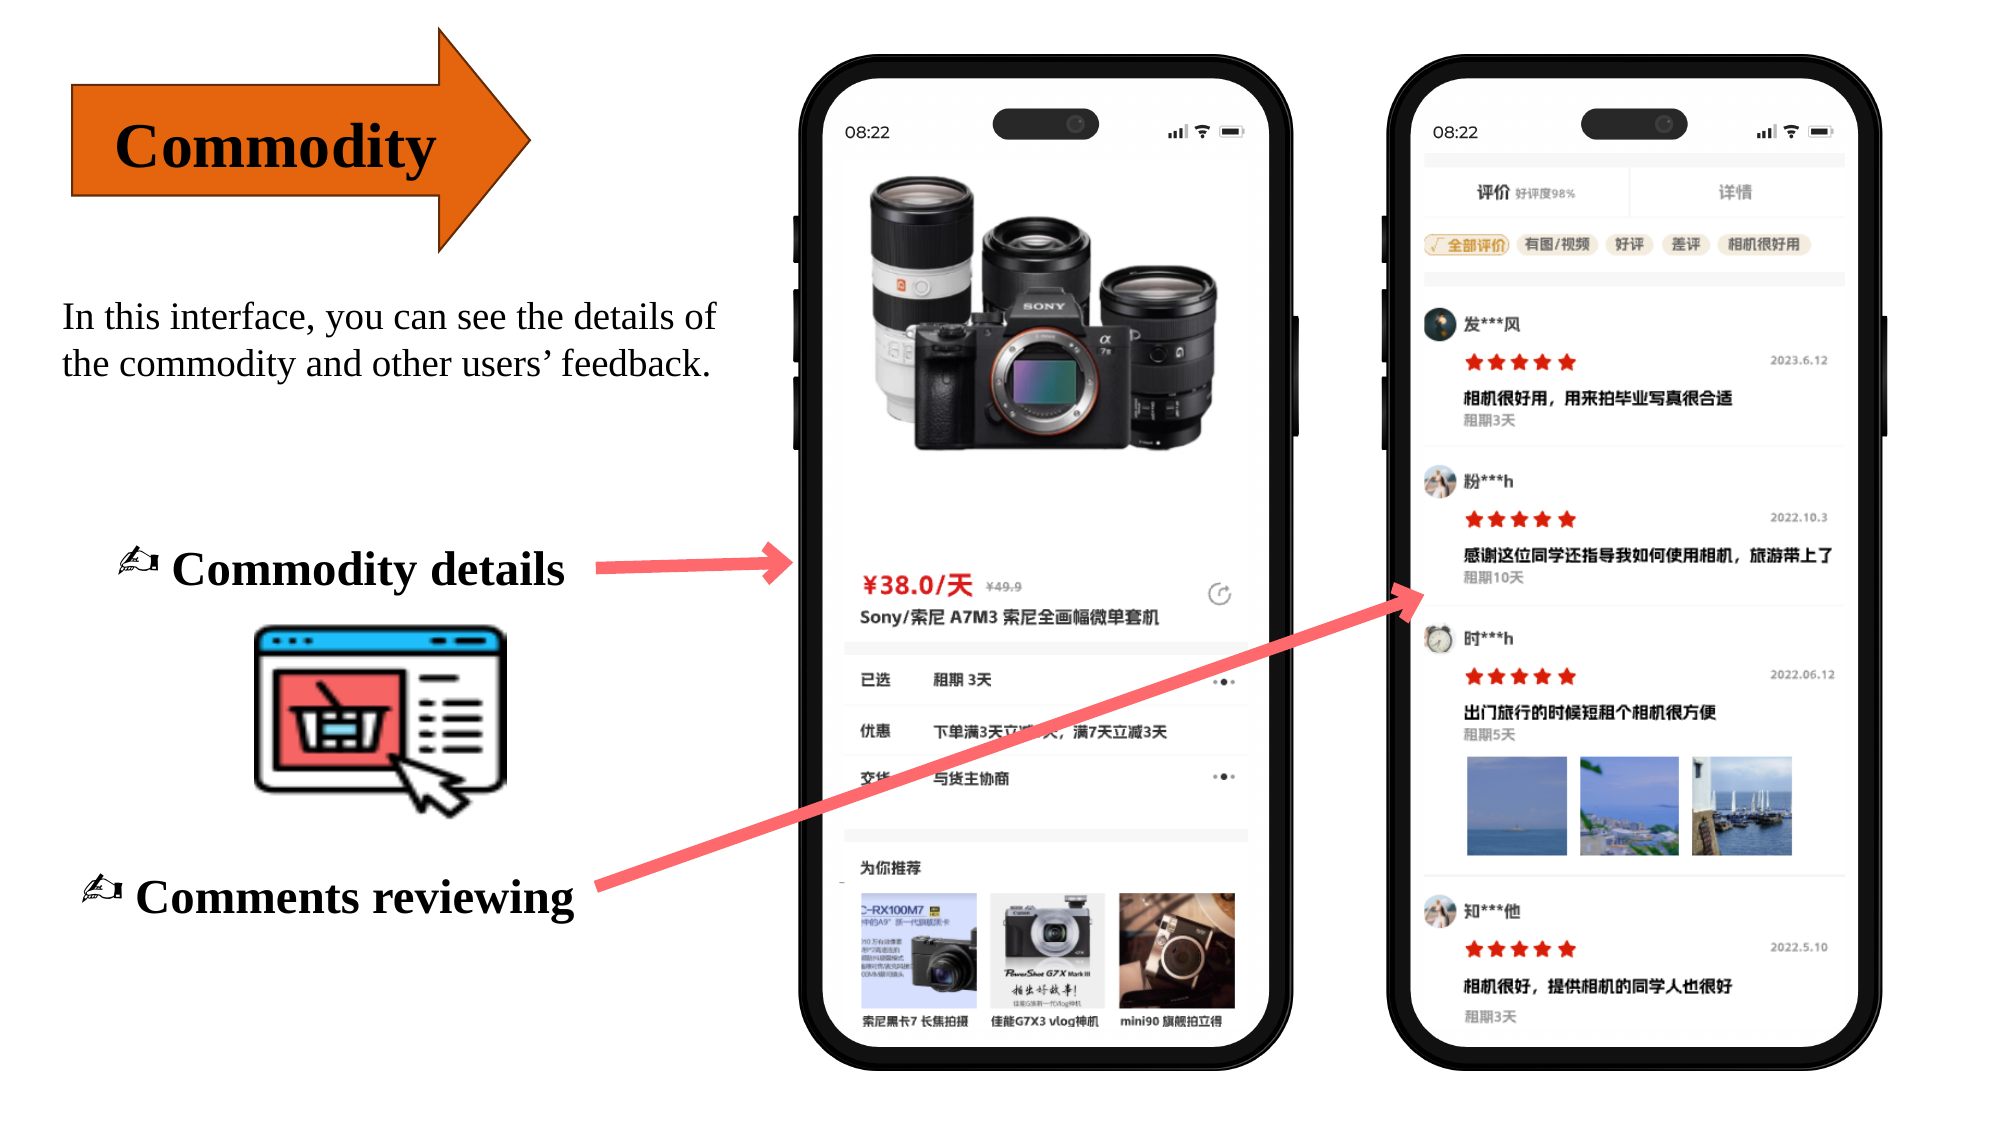

Commodity

In this interface, you can see the details of the commodity and other users’ feedback.
Commodity details

Comments reviewing